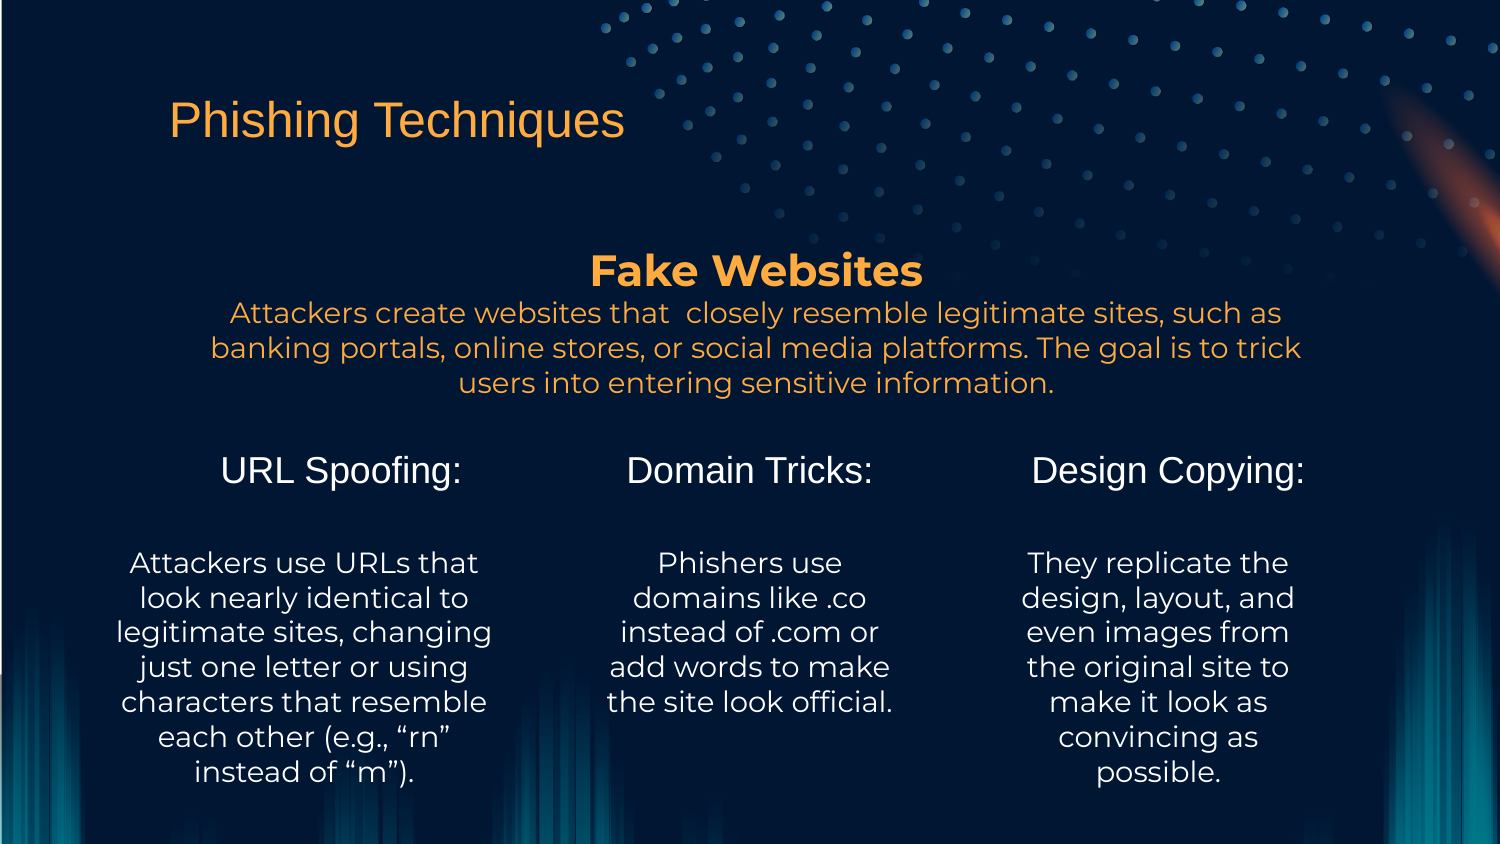

Phishing Techniques
Fake Websites
Attackers create websites that  closely resemble legitimate sites, such as banking portals, online stores, or social media platforms. The goal is to trick users into entering sensitive information.
URL Spoofing:
# Domain Tricks:
Design Copying:
Attackers use URLs that look nearly identical to legitimate sites, changing just one letter or using characters that resemble each other (e.g., “rn” instead of “m”).
Phishers use domains like .co instead of .com or add words to make the site look official.
They replicate the design, layout, and even images from the original site to make it look as convincing as possible.